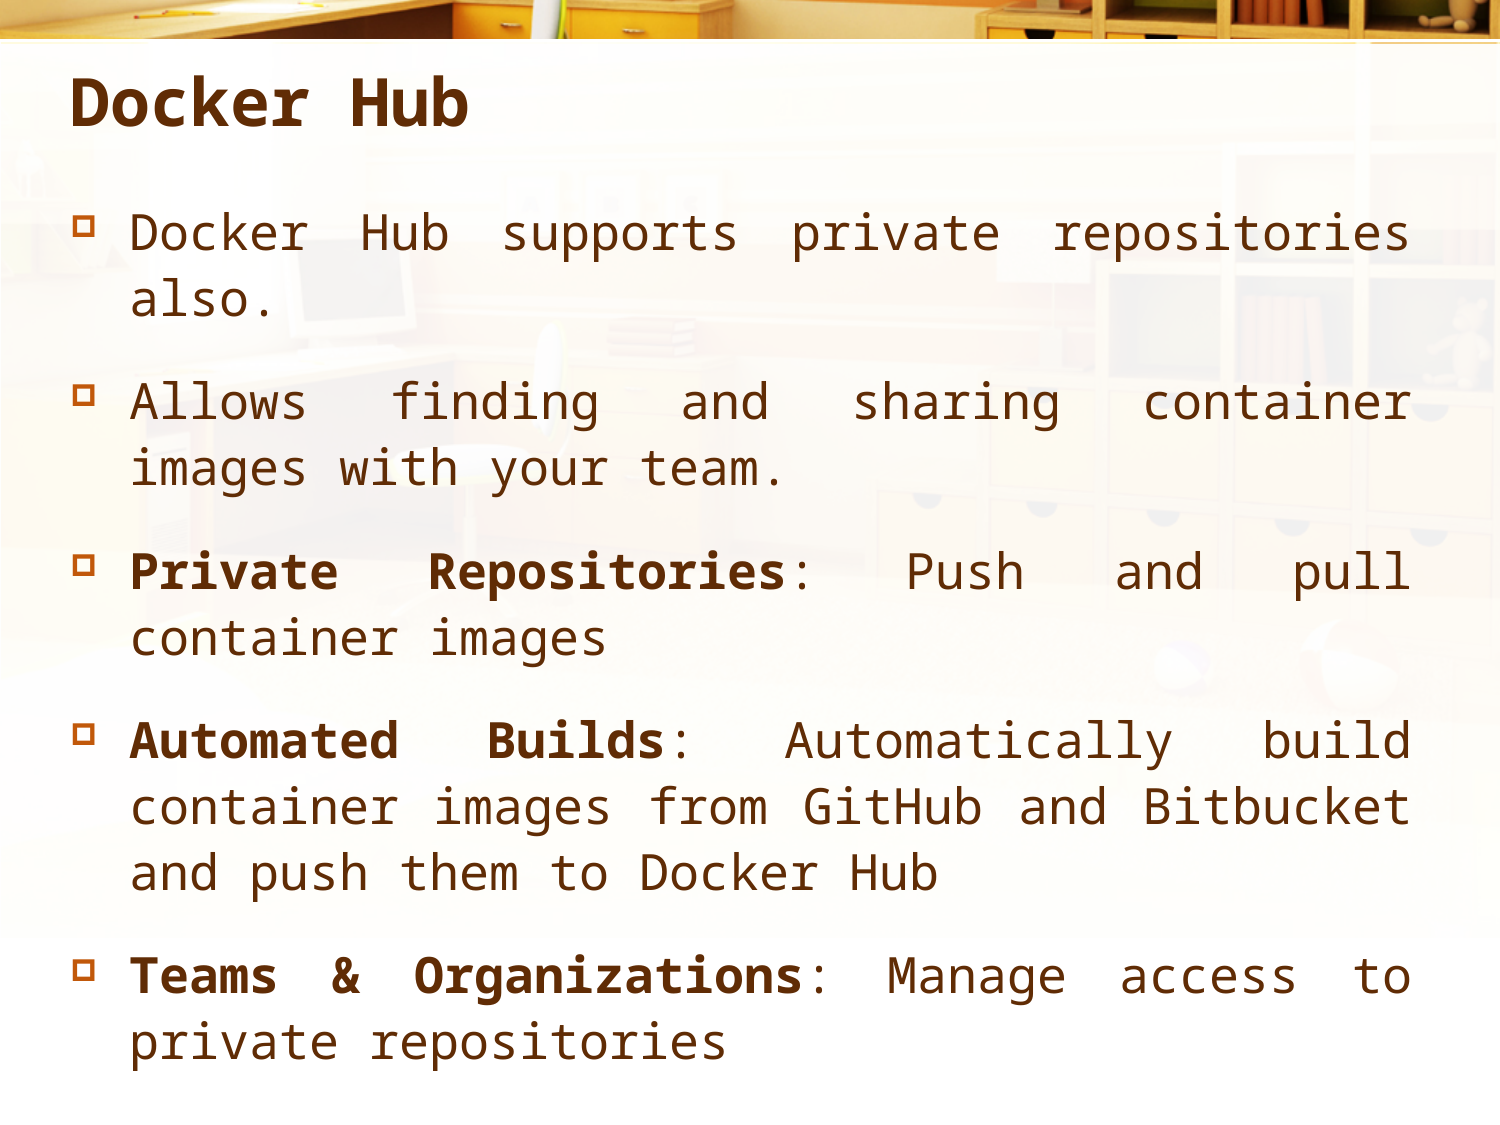

# Docker Hub
Docker Hub supports private repositories also.
Allows finding and sharing container images with your team.
Private Repositories: Push and pull container images
Automated Builds: Automatically build container images from GitHub and Bitbucket and push them to Docker Hub
Teams & Organizations: Manage access to private repositories